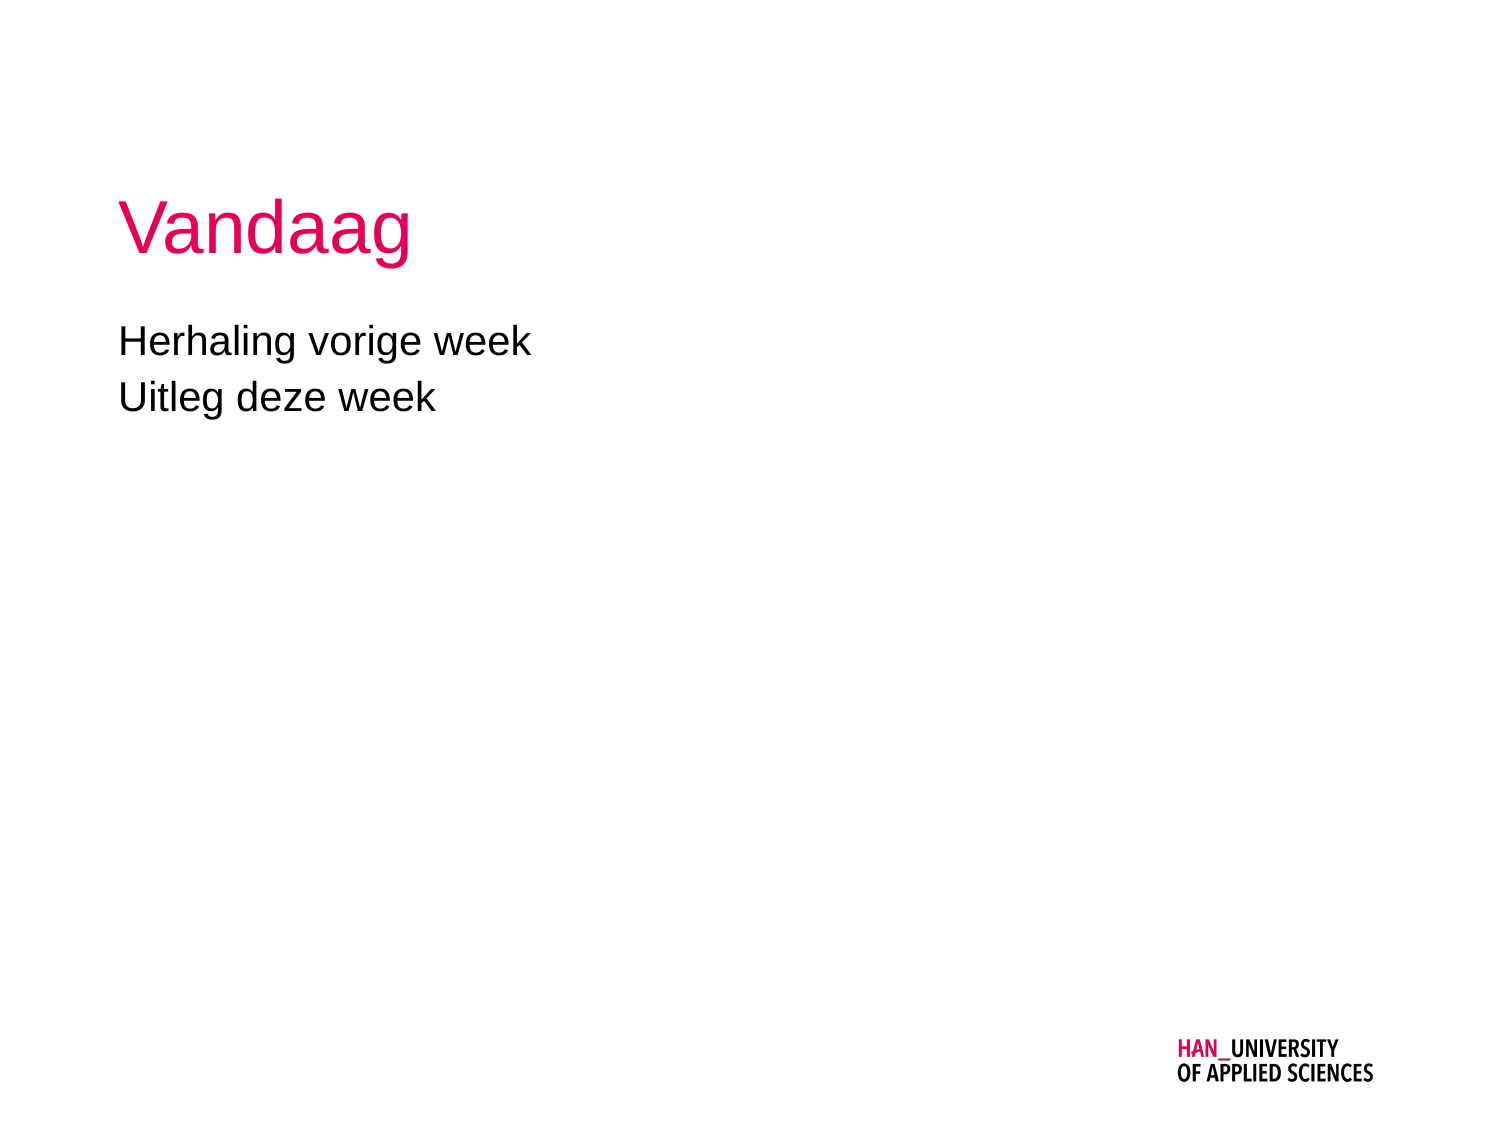

# Vandaag
Herhaling vorige week
Uitleg deze week